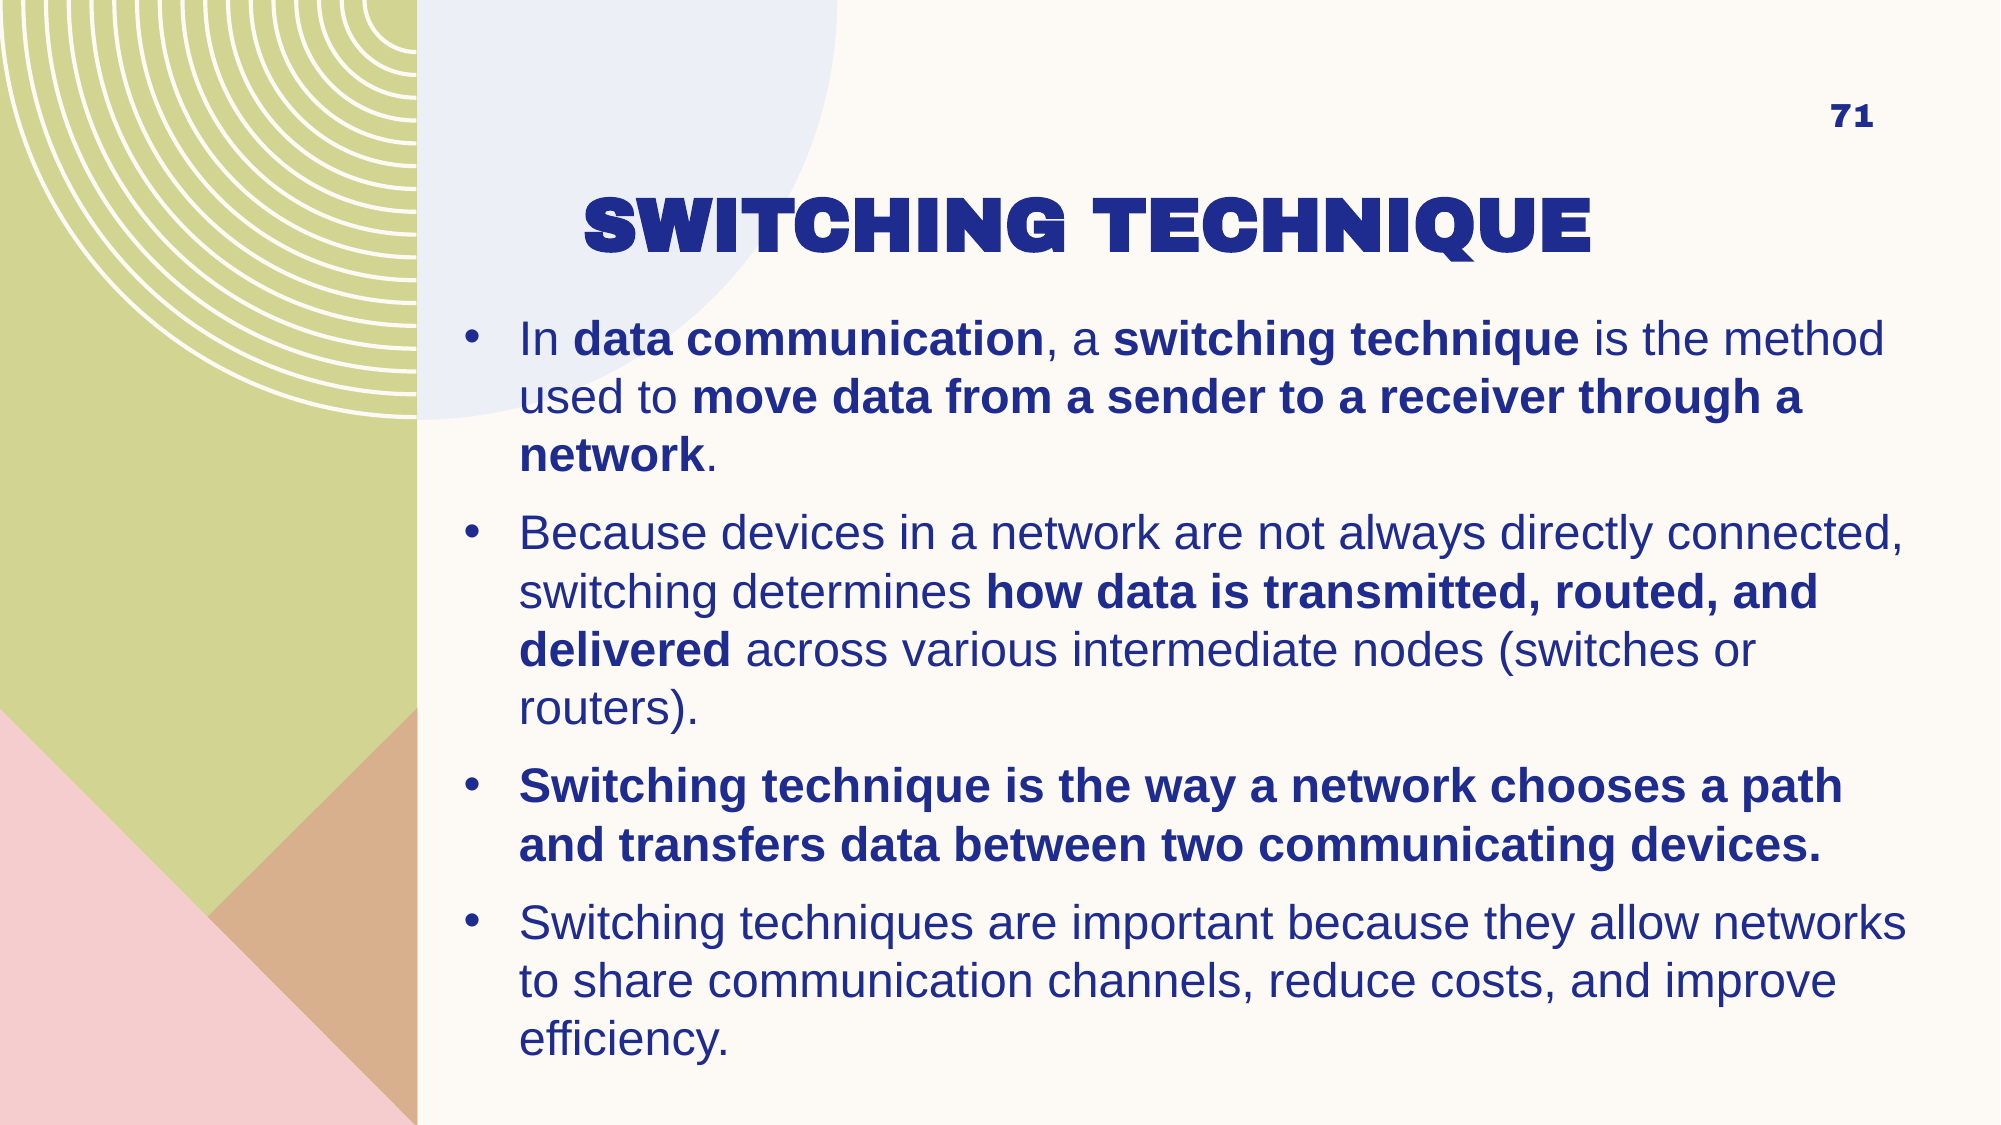

71
# switching technique
In data communication, a switching technique is the method used to move data from a sender to a receiver through a network.
Because devices in a network are not always directly connected, switching determines how data is transmitted, routed, and delivered across various intermediate nodes (switches or routers).
Switching technique is the way a network chooses a path and transfers data between two communicating devices.
Switching techniques are important because they allow networks to share communication channels, reduce costs, and improve efficiency.